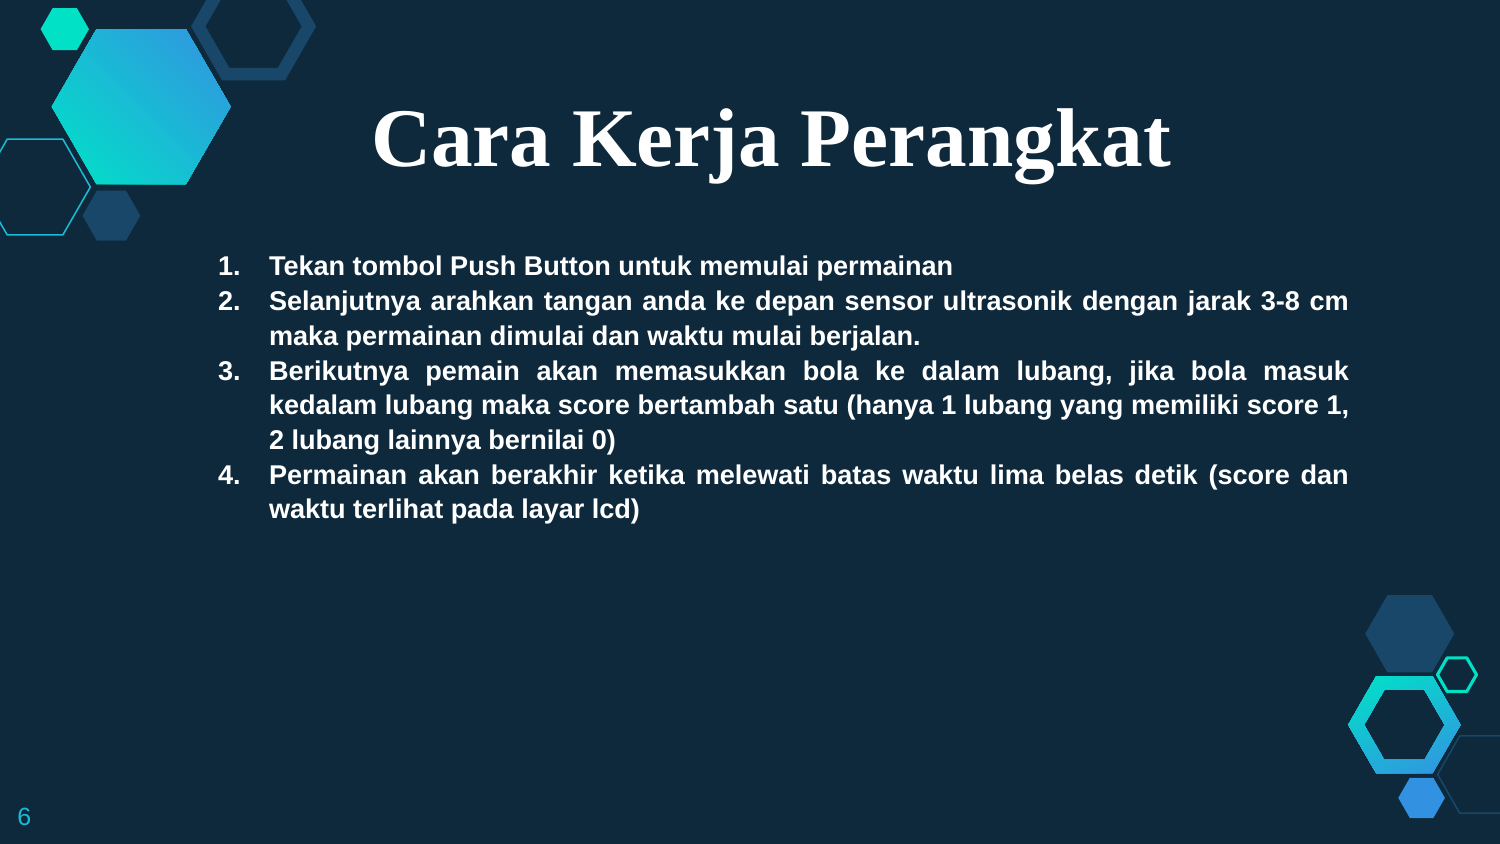

Cara Kerja Perangkat
Tekan tombol Push Button untuk memulai permainan
Selanjutnya arahkan tangan anda ke depan sensor ultrasonik dengan jarak 3-8 cm maka permainan dimulai dan waktu mulai berjalan.
Berikutnya pemain akan memasukkan bola ke dalam lubang, jika bola masuk kedalam lubang maka score bertambah satu (hanya 1 lubang yang memiliki score 1, 2 lubang lainnya bernilai 0)
Permainan akan berakhir ketika melewati batas waktu lima belas detik (score dan waktu terlihat pada layar lcd)
6